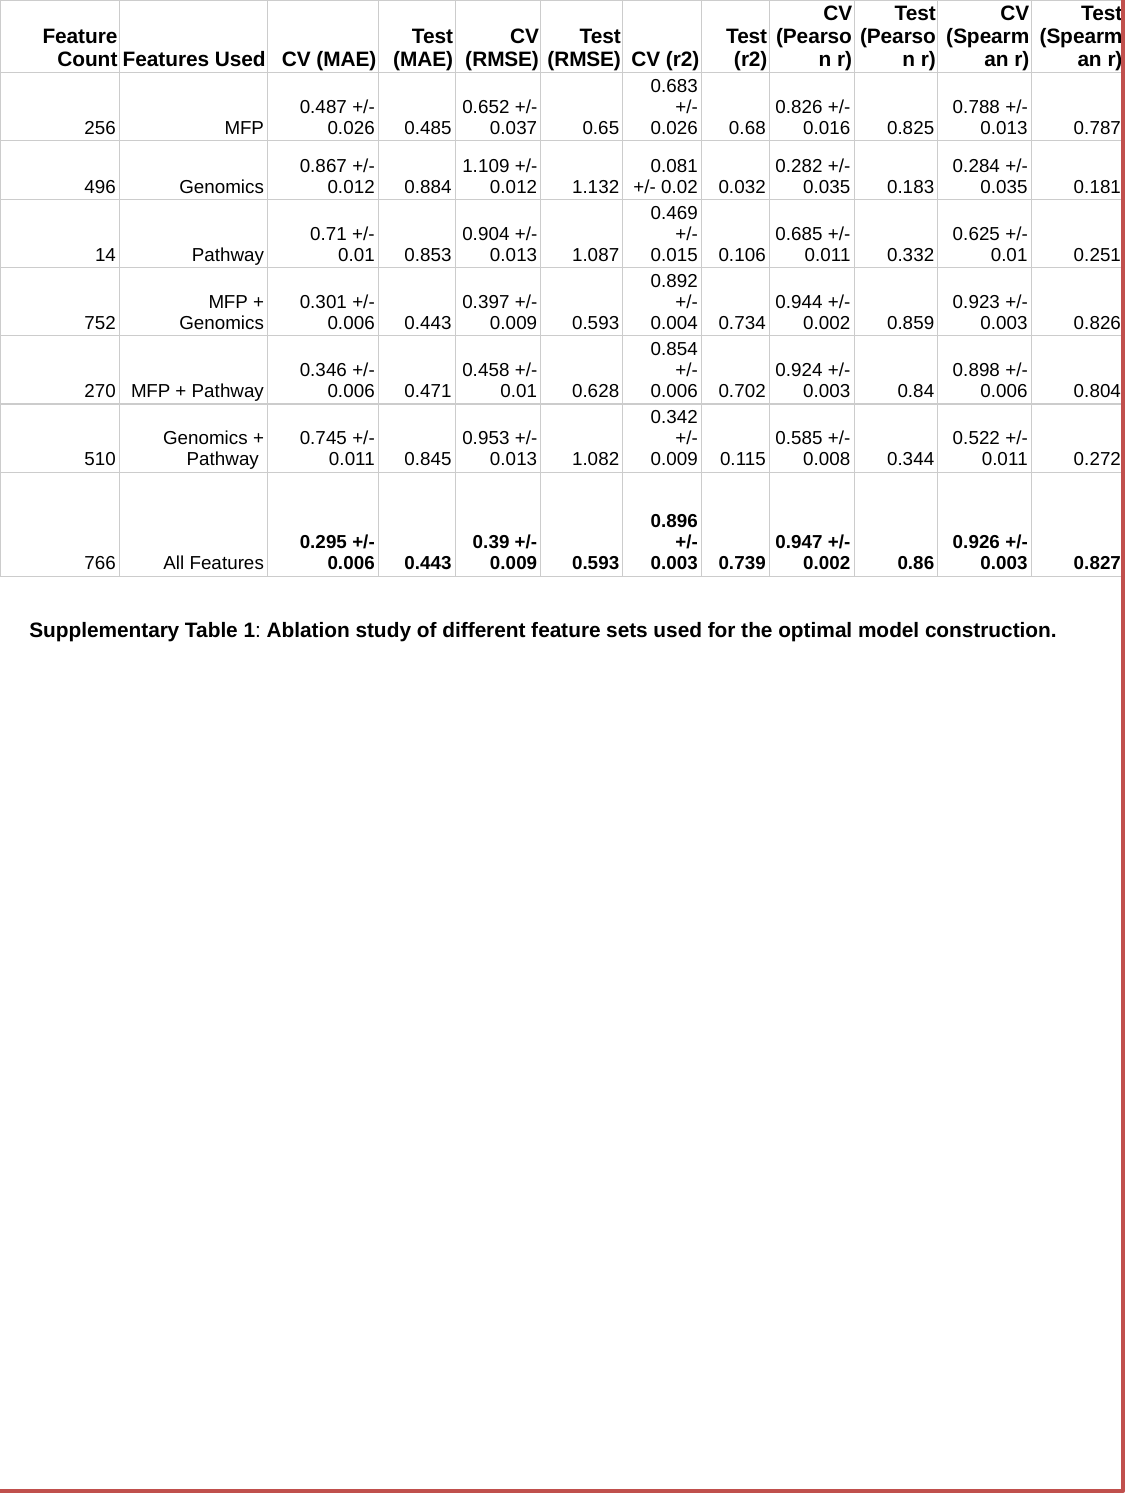

| Feature Count | Features Used | CV (MAE) | Test (MAE) | CV (RMSE) | Test (RMSE) | CV (r2) | Test (r2) | CV (Pearson r) | Test (Pearson r) | CV (Spearman r) | Test (Spearman r) |
| --- | --- | --- | --- | --- | --- | --- | --- | --- | --- | --- | --- |
| 256 | MFP | 0.487 +/- 0.026 | 0.485 | 0.652 +/- 0.037 | 0.65 | 0.683 +/- 0.026 | 0.68 | 0.826 +/- 0.016 | 0.825 | 0.788 +/- 0.013 | 0.787 |
| 496 | Genomics | 0.867 +/- 0.012 | 0.884 | 1.109 +/- 0.012 | 1.132 | 0.081 +/- 0.02 | 0.032 | 0.282 +/- 0.035 | 0.183 | 0.284 +/- 0.035 | 0.181 |
| 14 | Pathway | 0.71 +/- 0.01 | 0.853 | 0.904 +/- 0.013 | 1.087 | 0.469 +/- 0.015 | 0.106 | 0.685 +/- 0.011 | 0.332 | 0.625 +/- 0.01 | 0.251 |
| 752 | MFP + Genomics | 0.301 +/- 0.006 | 0.443 | 0.397 +/- 0.009 | 0.593 | 0.892 +/- 0.004 | 0.734 | 0.944 +/- 0.002 | 0.859 | 0.923 +/- 0.003 | 0.826 |
| 270 | MFP + Pathway | 0.346 +/- 0.006 | 0.471 | 0.458 +/- 0.01 | 0.628 | 0.854 +/- 0.006 | 0.702 | 0.924 +/- 0.003 | 0.84 | 0.898 +/- 0.006 | 0.804 |
| 510 | Genomics + Pathway | 0.745 +/- 0.011 | 0.845 | 0.953 +/- 0.013 | 1.082 | 0.342 +/- 0.009 | 0.115 | 0.585 +/- 0.008 | 0.344 | 0.522 +/- 0.011 | 0.272 |
| 766 | All Features | 0.295 +/- 0.006 | 0.443 | 0.39 +/- 0.009 | 0.593 | 0.896 +/- 0.003 | 0.739 | 0.947 +/- 0.002 | 0.86 | 0.926 +/- 0.003 | 0.827 |

Supplementary Table 1: Ablation study of different feature sets used for the optimal model construction.